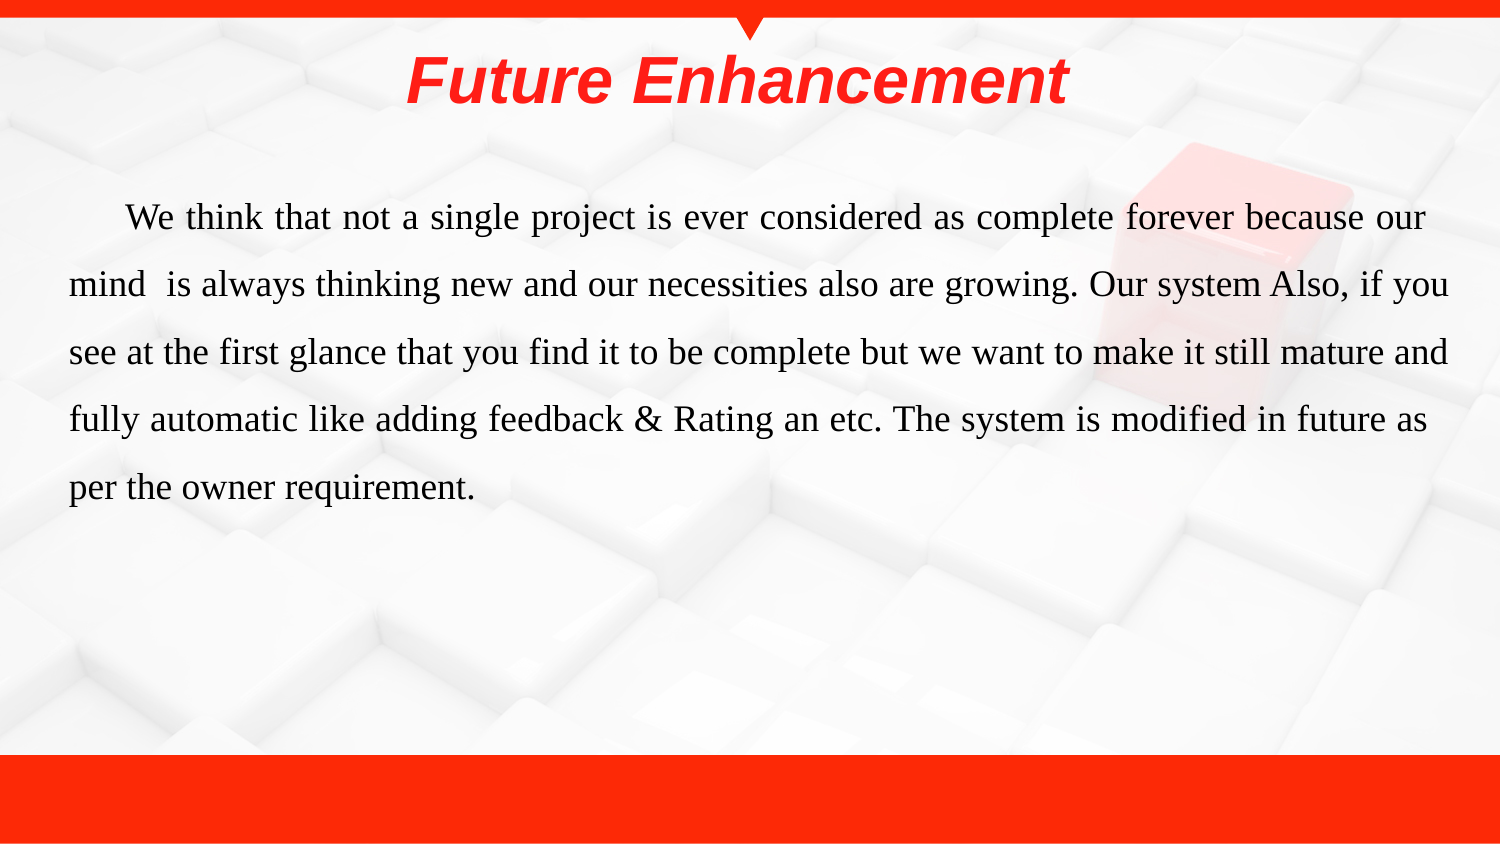

Future Enhancement
	We think that not a single project is ever considered as complete forever because our   mind  is always thinking new and our necessities also are growing. Our system Also, if you see at the first glance that you find it to be complete but we want to make it still mature and fully automatic like adding feedback & Rating an etc. The system is modified in future as   per the owner requirement.